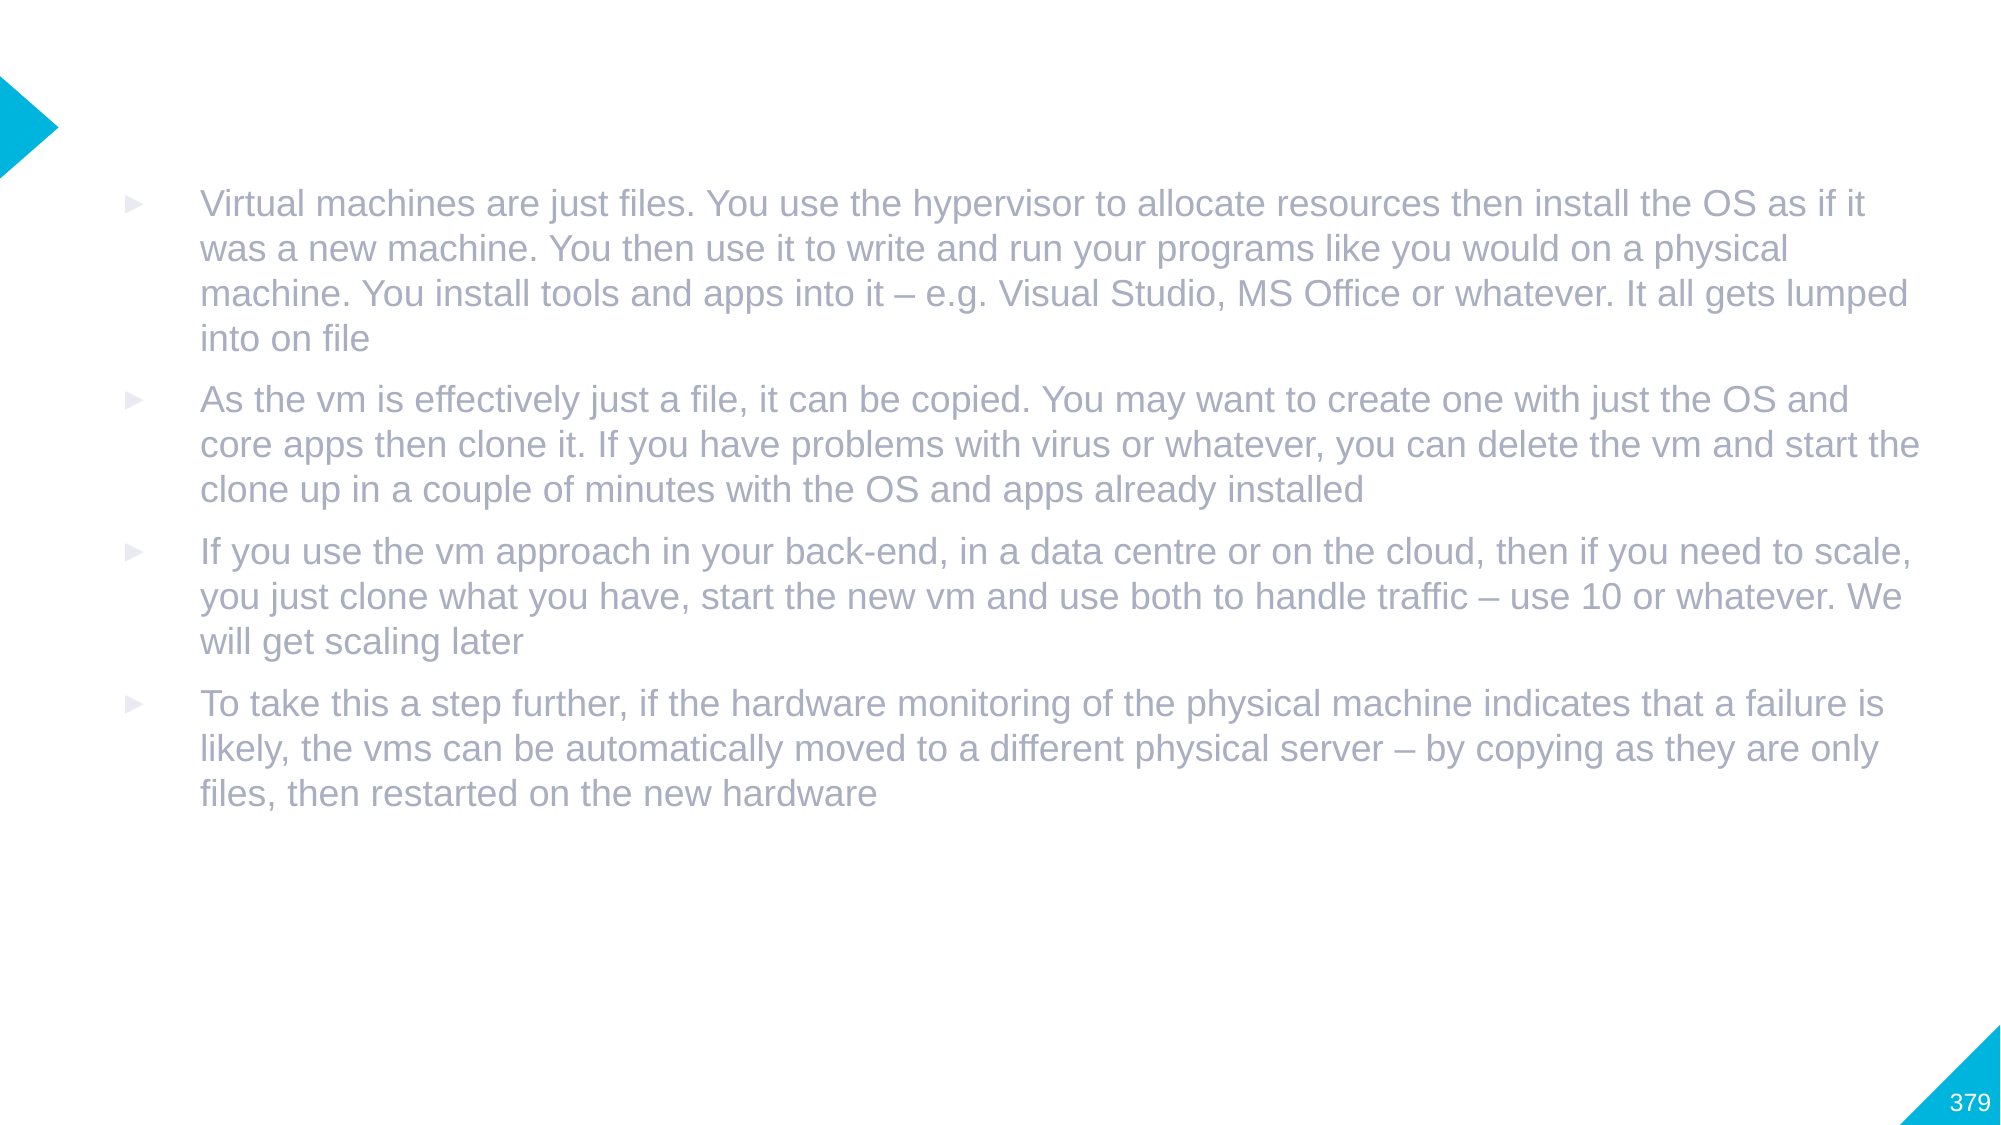

#
Virtual machines are just files. You use the hypervisor to allocate resources then install the OS as if it was a new machine. You then use it to write and run your programs like you would on a physical machine. You install tools and apps into it – e.g. Visual Studio, MS Office or whatever. It all gets lumped into on file
As the vm is effectively just a file, it can be copied. You may want to create one with just the OS and core apps then clone it. If you have problems with virus or whatever, you can delete the vm and start the clone up in a couple of minutes with the OS and apps already installed
If you use the vm approach in your back-end, in a data centre or on the cloud, then if you need to scale, you just clone what you have, start the new vm and use both to handle traffic – use 10 or whatever. We will get scaling later
To take this a step further, if the hardware monitoring of the physical machine indicates that a failure is likely, the vms can be automatically moved to a different physical server – by copying as they are only files, then restarted on the new hardware

379